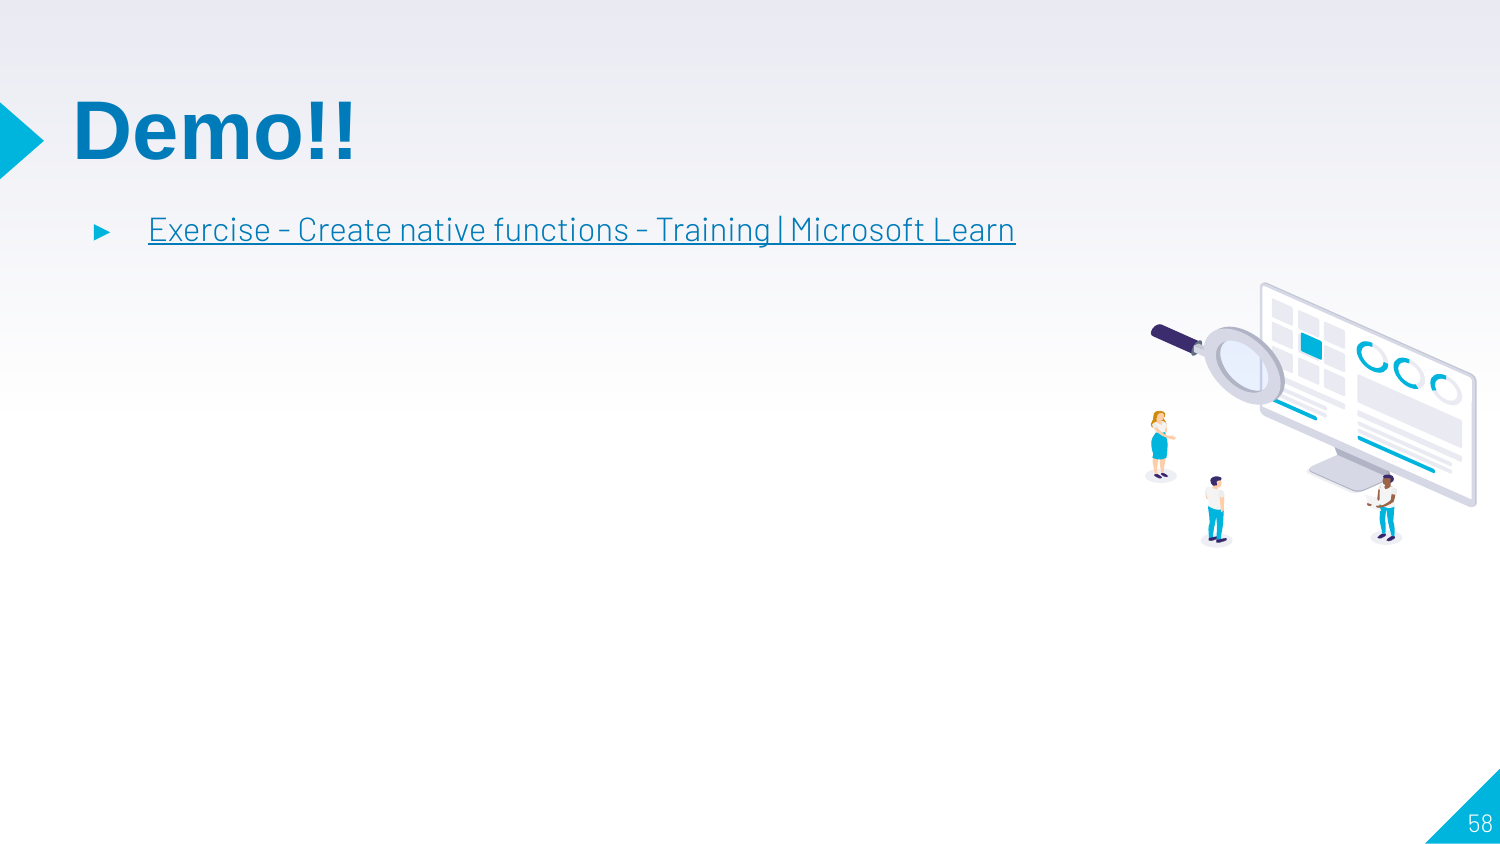

# Demo!!
Exercise - Create native functions - Training | Microsoft Learn

58